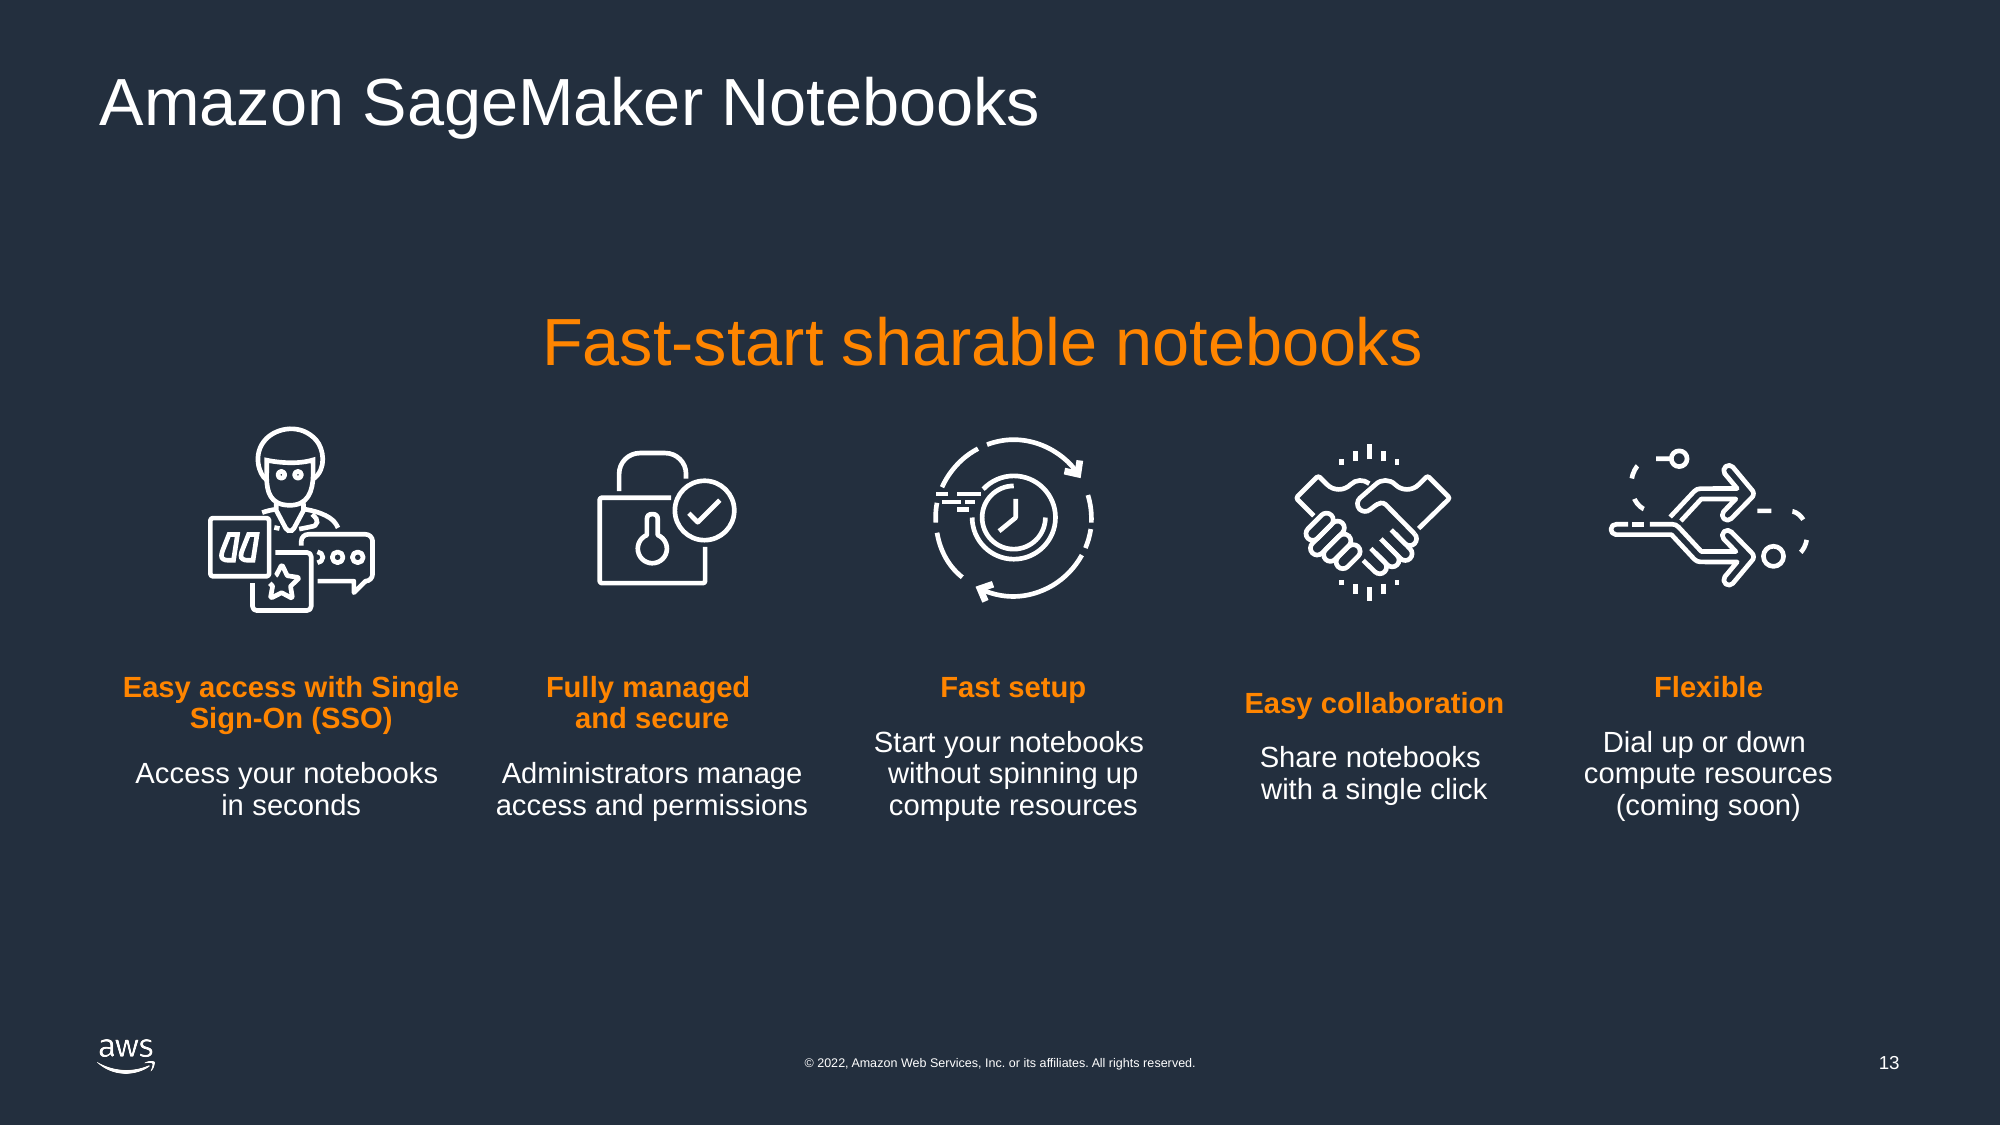

# Amazon SageMaker Notebooks
Fast-start sharable notebooks

Easy access with Single Sign-On (SSO)
Access your notebooks
in seconds

Flexible
Dial up or down
compute resources
(coming soon)

Fully managed
and secure
Administrators manage access and permissions

Fast setup
Start your notebooks
without spinning up compute resources

Easy collaboration
Share notebooks
with a single click
13